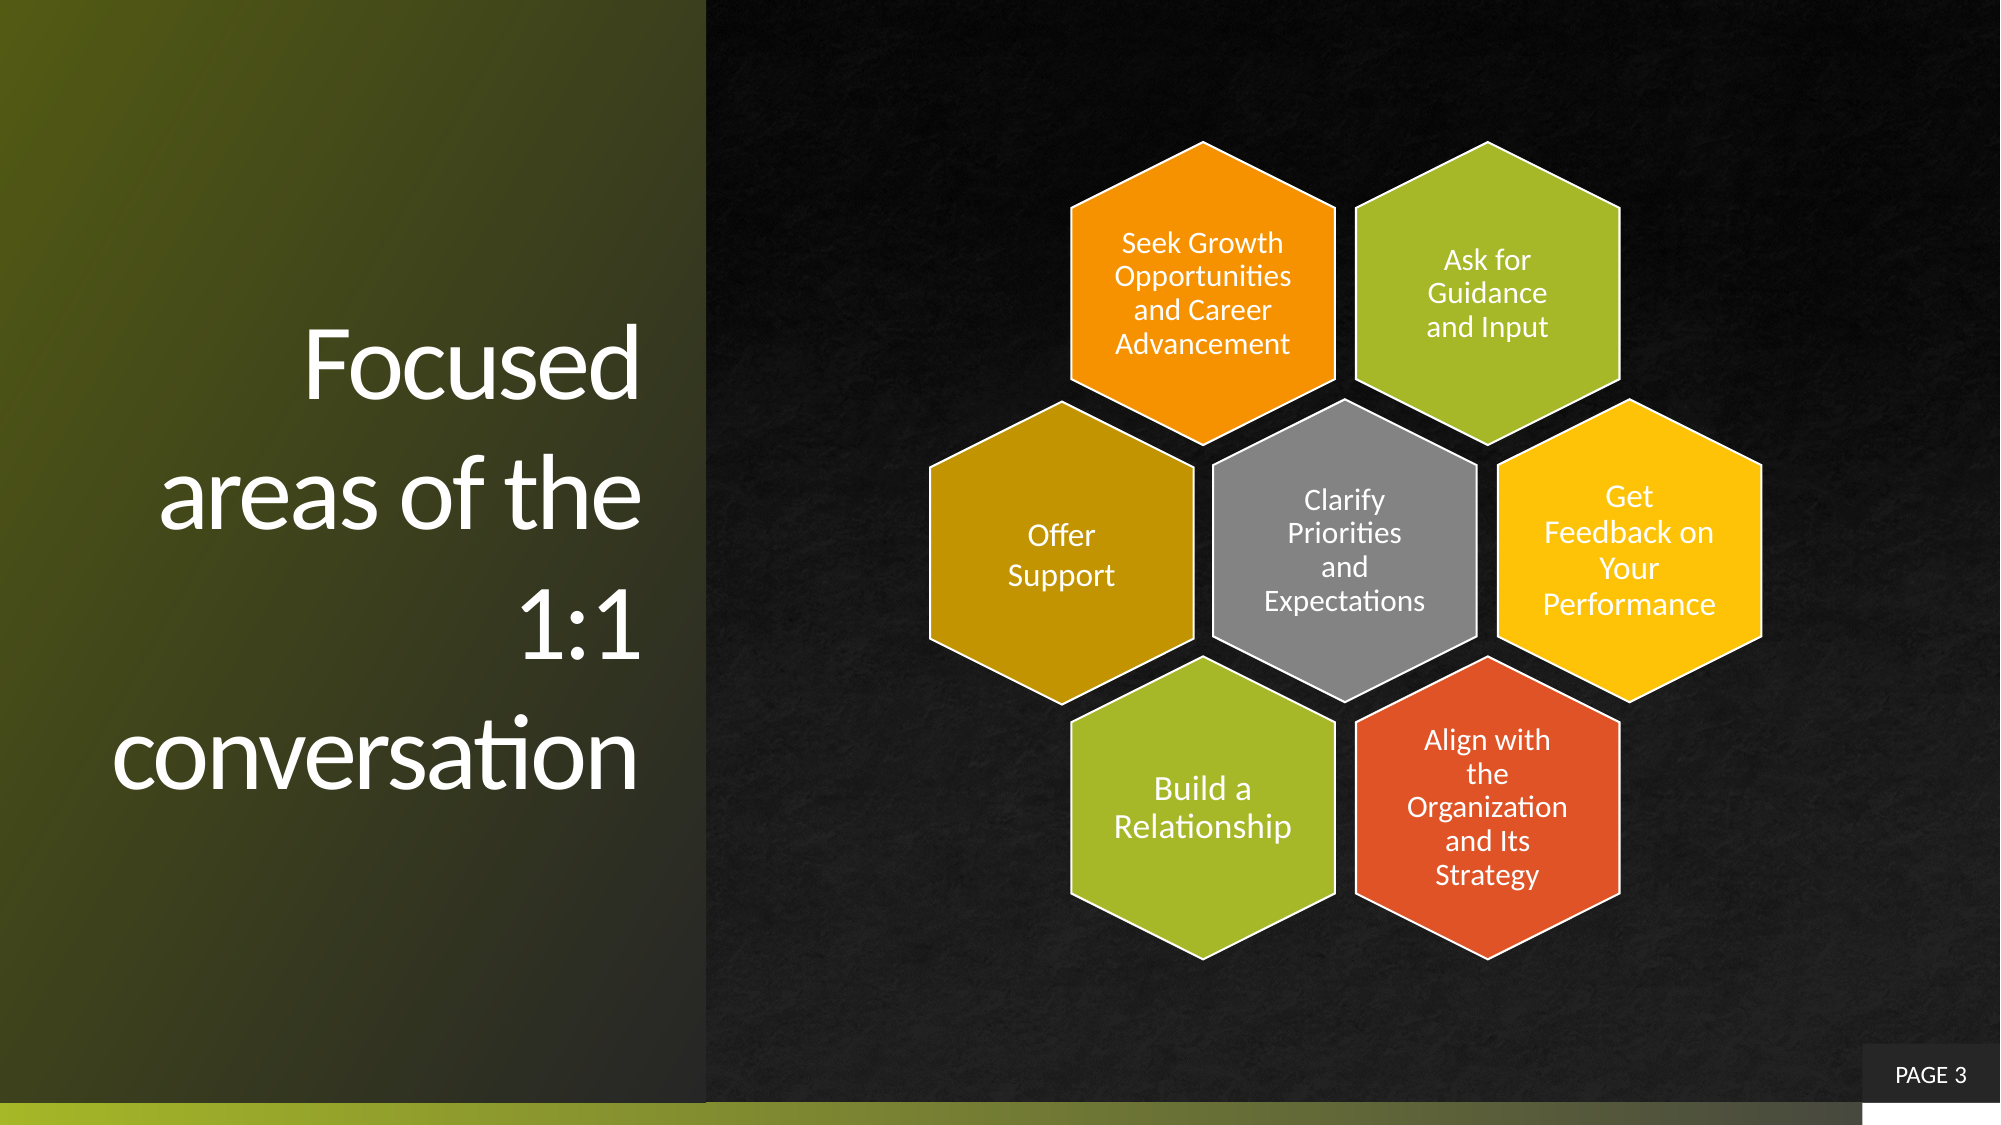

# Focused areas of the 1:1 conversation
Ask for Guidance and Input
Seek Growth Opportunities and Career Advancement
Clarify Priorities and Expectations
Get Feedback on Your Performance
Align with the Organization and Its Strategy
Build a Relationship

Offer Support
PAGE 3